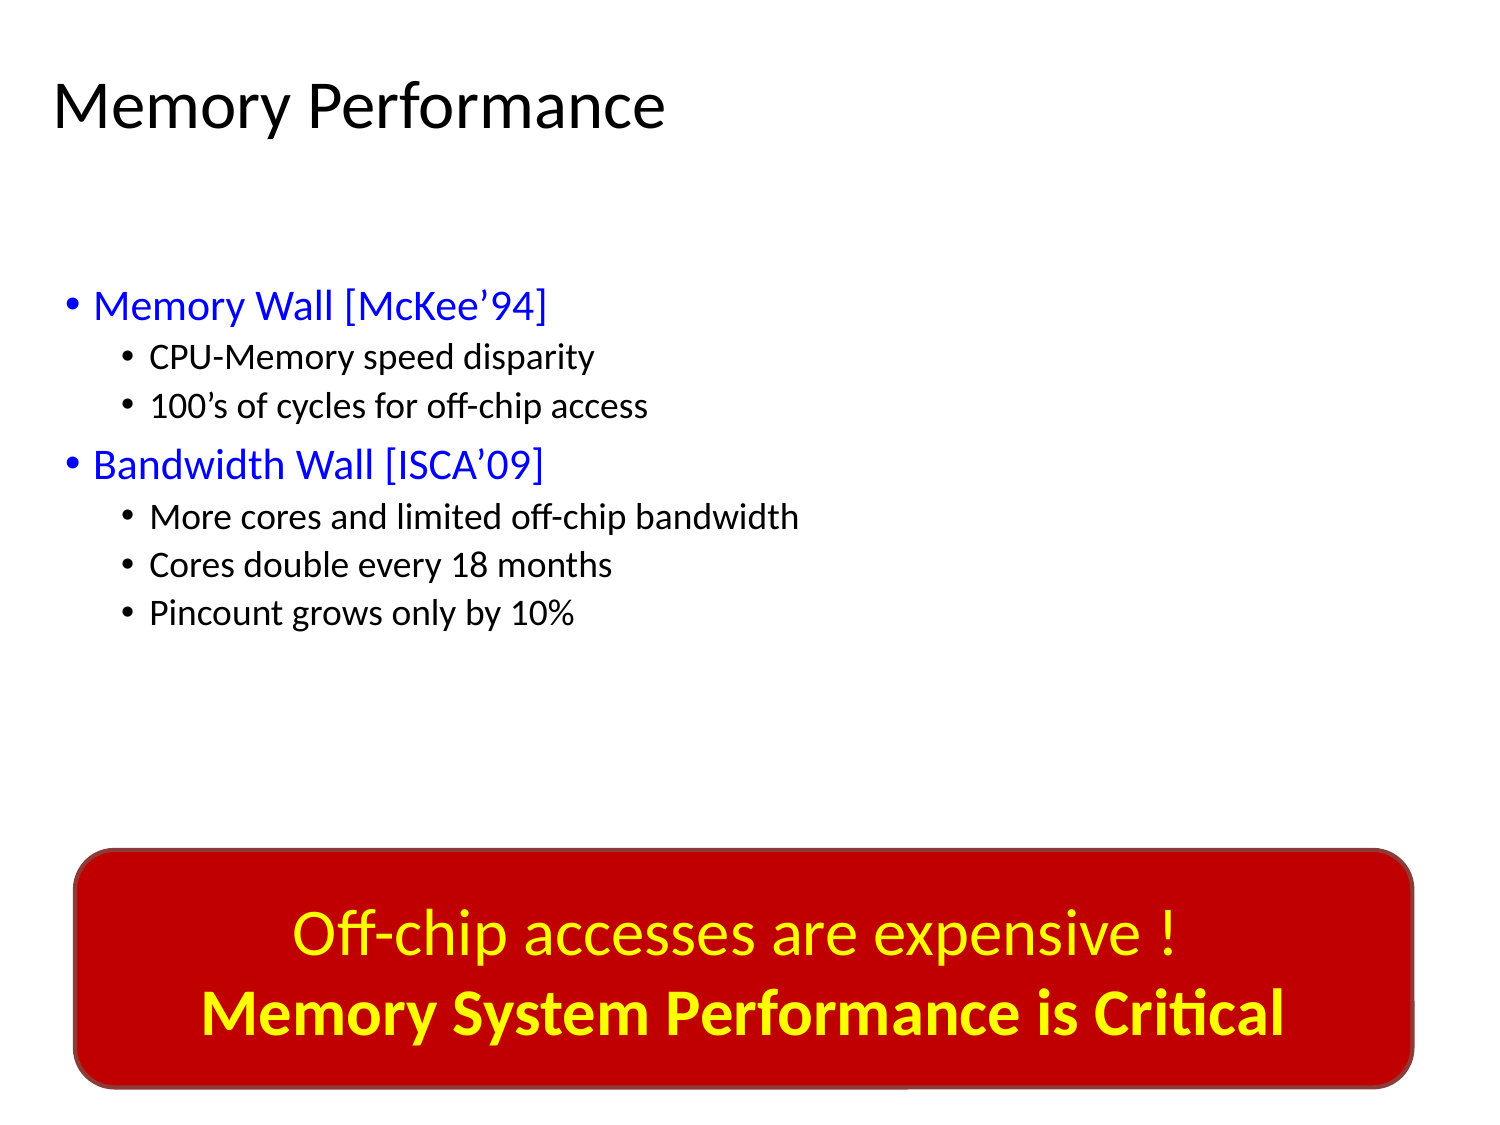

# Memory Performance
Memory Wall [McKee’94]
CPU-Memory speed disparity
100’s of cycles for off-chip access
Bandwidth Wall [ISCA’09]
More cores and limited off-chip bandwidth
Cores double every 18 months
Pincount grows only by 10%
Off-chip accesses are expensive !
Memory System Performance is Critical